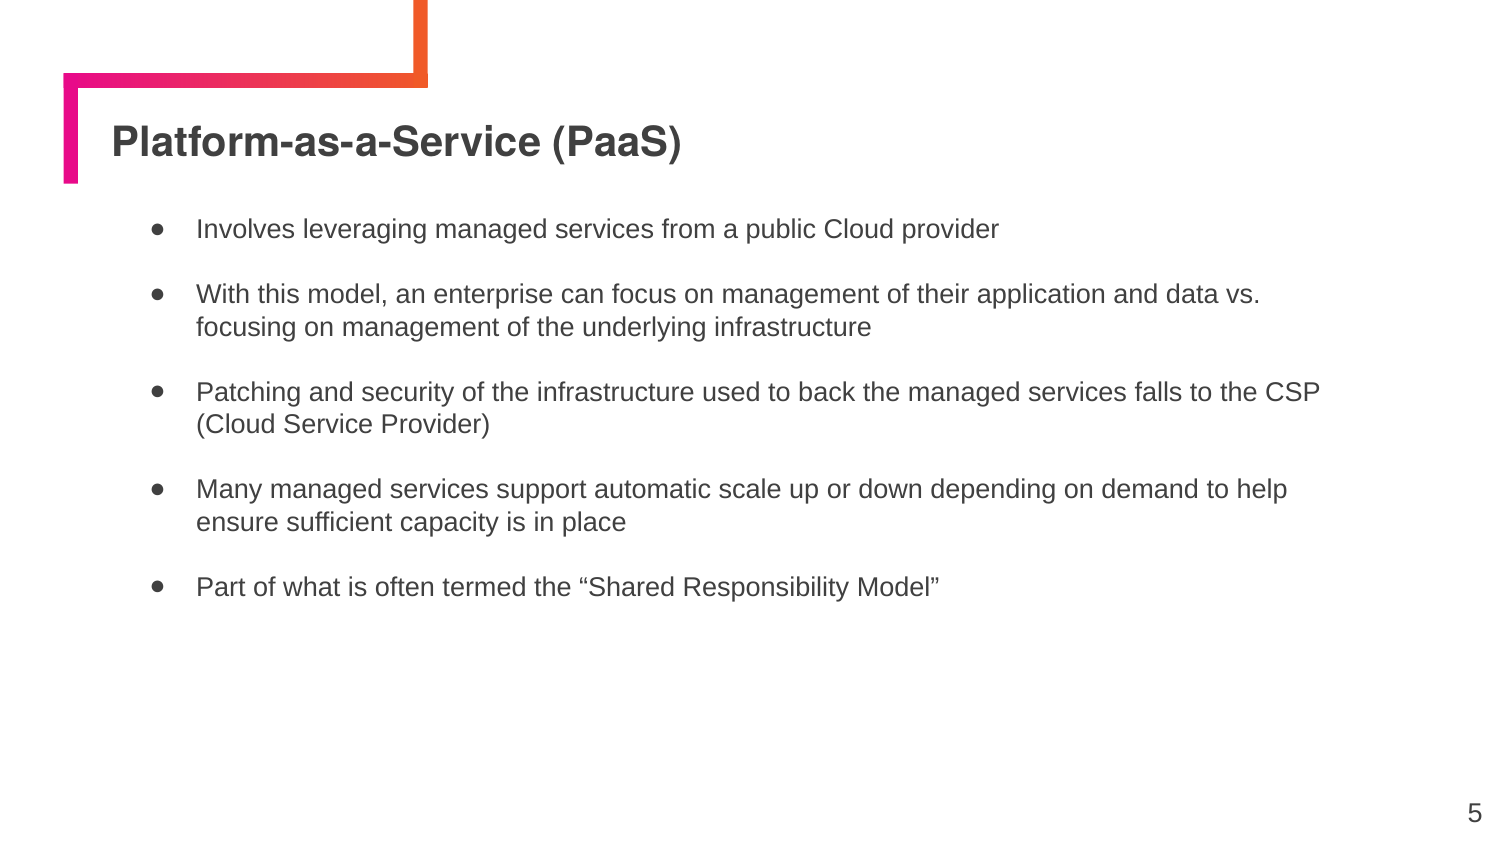

# Platform-as-a-Service (PaaS)
Involves leveraging managed services from a public Cloud provider

With this model, an enterprise can focus on management of their application and data vs. focusing on management of the underlying infrastructure

Patching and security of the infrastructure used to back the managed services falls to the CSP (Cloud Service Provider)

Many managed services support automatic scale up or down depending on demand to help ensure sufficient capacity is in place

Part of what is often termed the “Shared Responsibility Model”
5